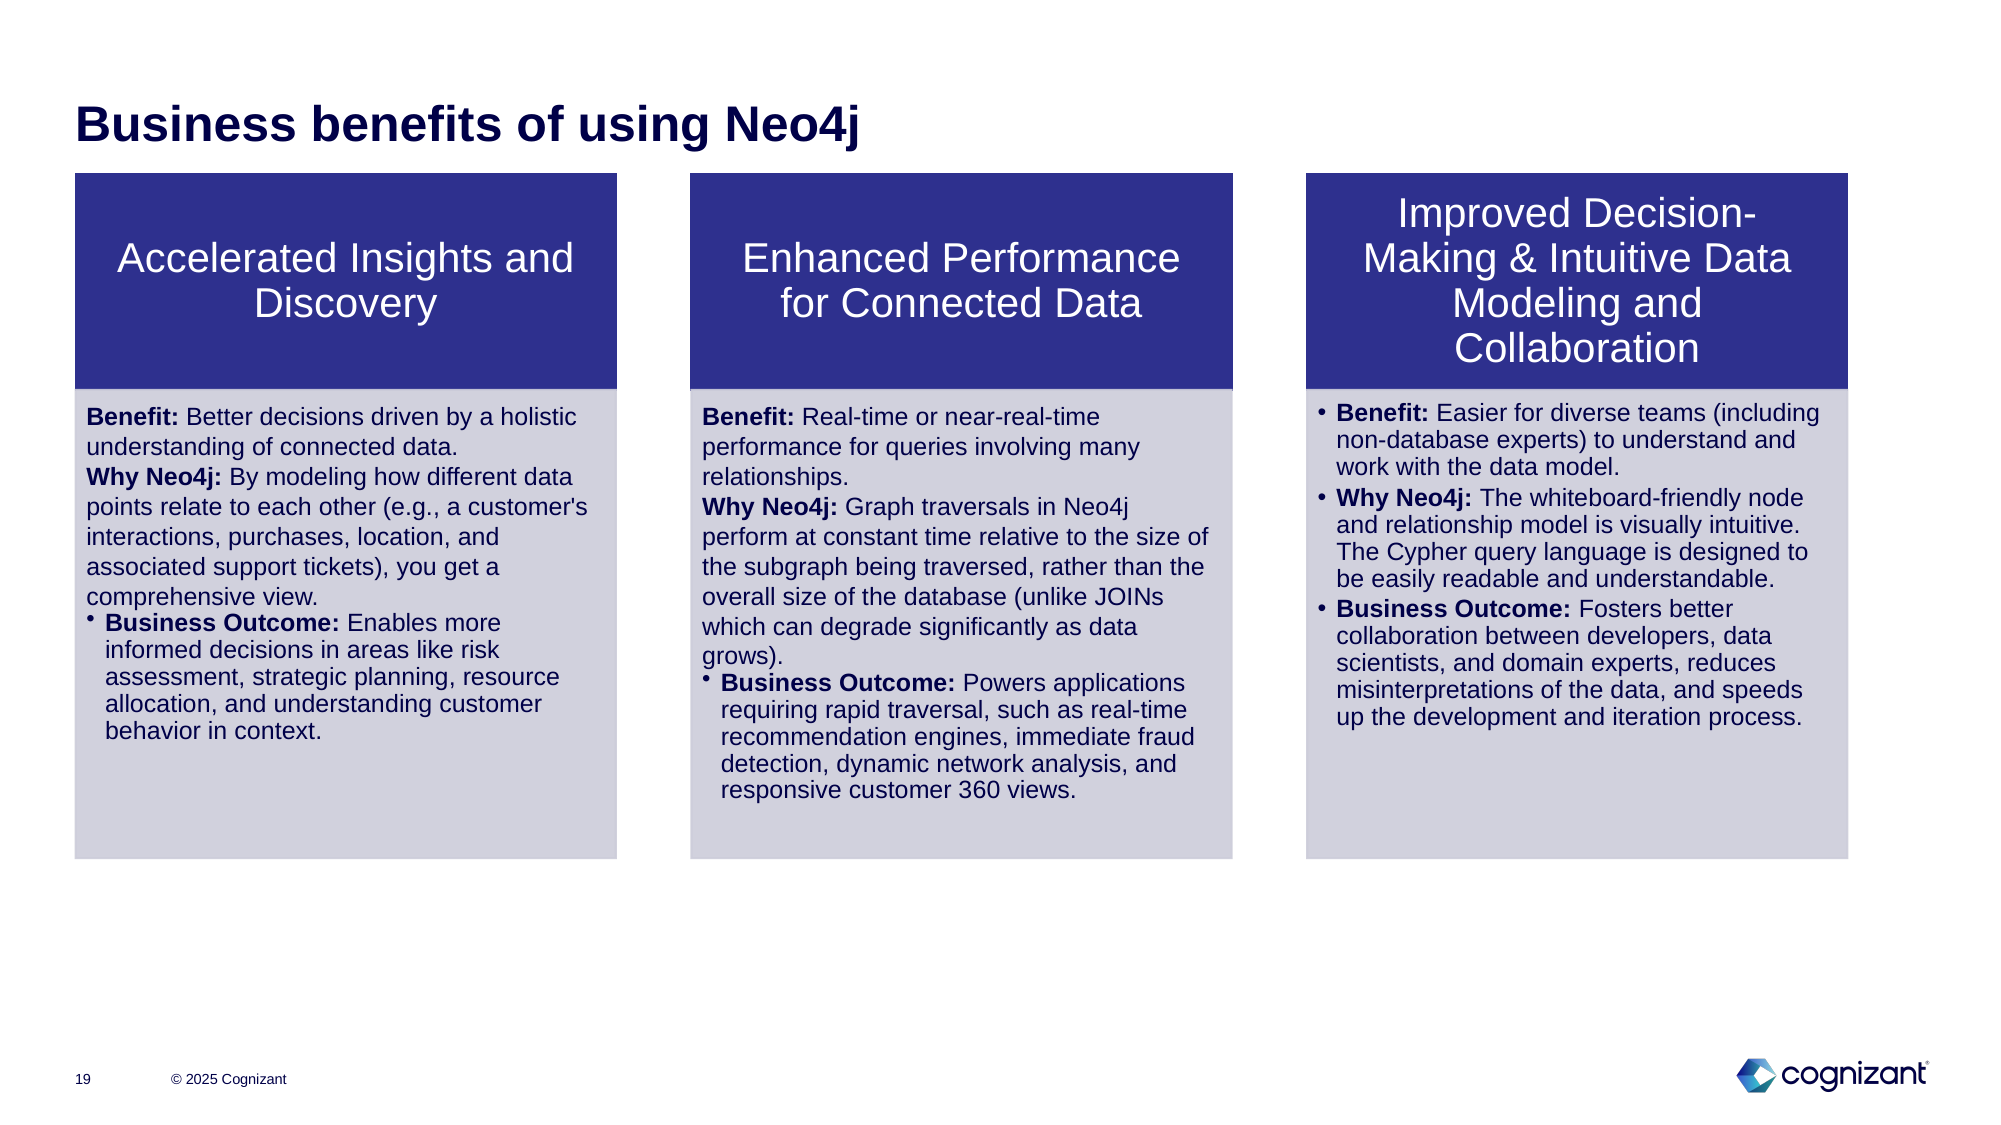

# Business benefits of using Neo4j
Accelerated Insights and Discovery
Benefit: Better decisions driven by a holistic understanding of connected data.
Why Neo4j: By modeling how different data points relate to each other (e.g., a customer's interactions, purchases, location, and associated support tickets), you get a comprehensive view.
Business Outcome: Enables more informed decisions in areas like risk assessment, strategic planning, resource allocation, and understanding customer behavior in context.
Enhanced Performance for Connected Data
Benefit: Real-time or near-real-time performance for queries involving many relationships.
Why Neo4j: Graph traversals in Neo4j perform at constant time relative to the size of the subgraph being traversed, rather than the overall size of the database (unlike JOINs which can degrade significantly as data grows).
Business Outcome: Powers applications requiring rapid traversal, such as real-time recommendation engines, immediate fraud detection, dynamic network analysis, and responsive customer 360 views.
Improved Decision-Making & Intuitive Data Modeling and Collaboration
Benefit: Easier for diverse teams (including non-database experts) to understand and work with the data model.
Why Neo4j: The whiteboard-friendly node and relationship model is visually intuitive. The Cypher query language is designed to be easily readable and understandable.
Business Outcome: Fosters better collaboration between developers, data scientists, and domain experts, reduces misinterpretations of the data, and speeds up the development and iteration process.
© 2025 Cognizant
19